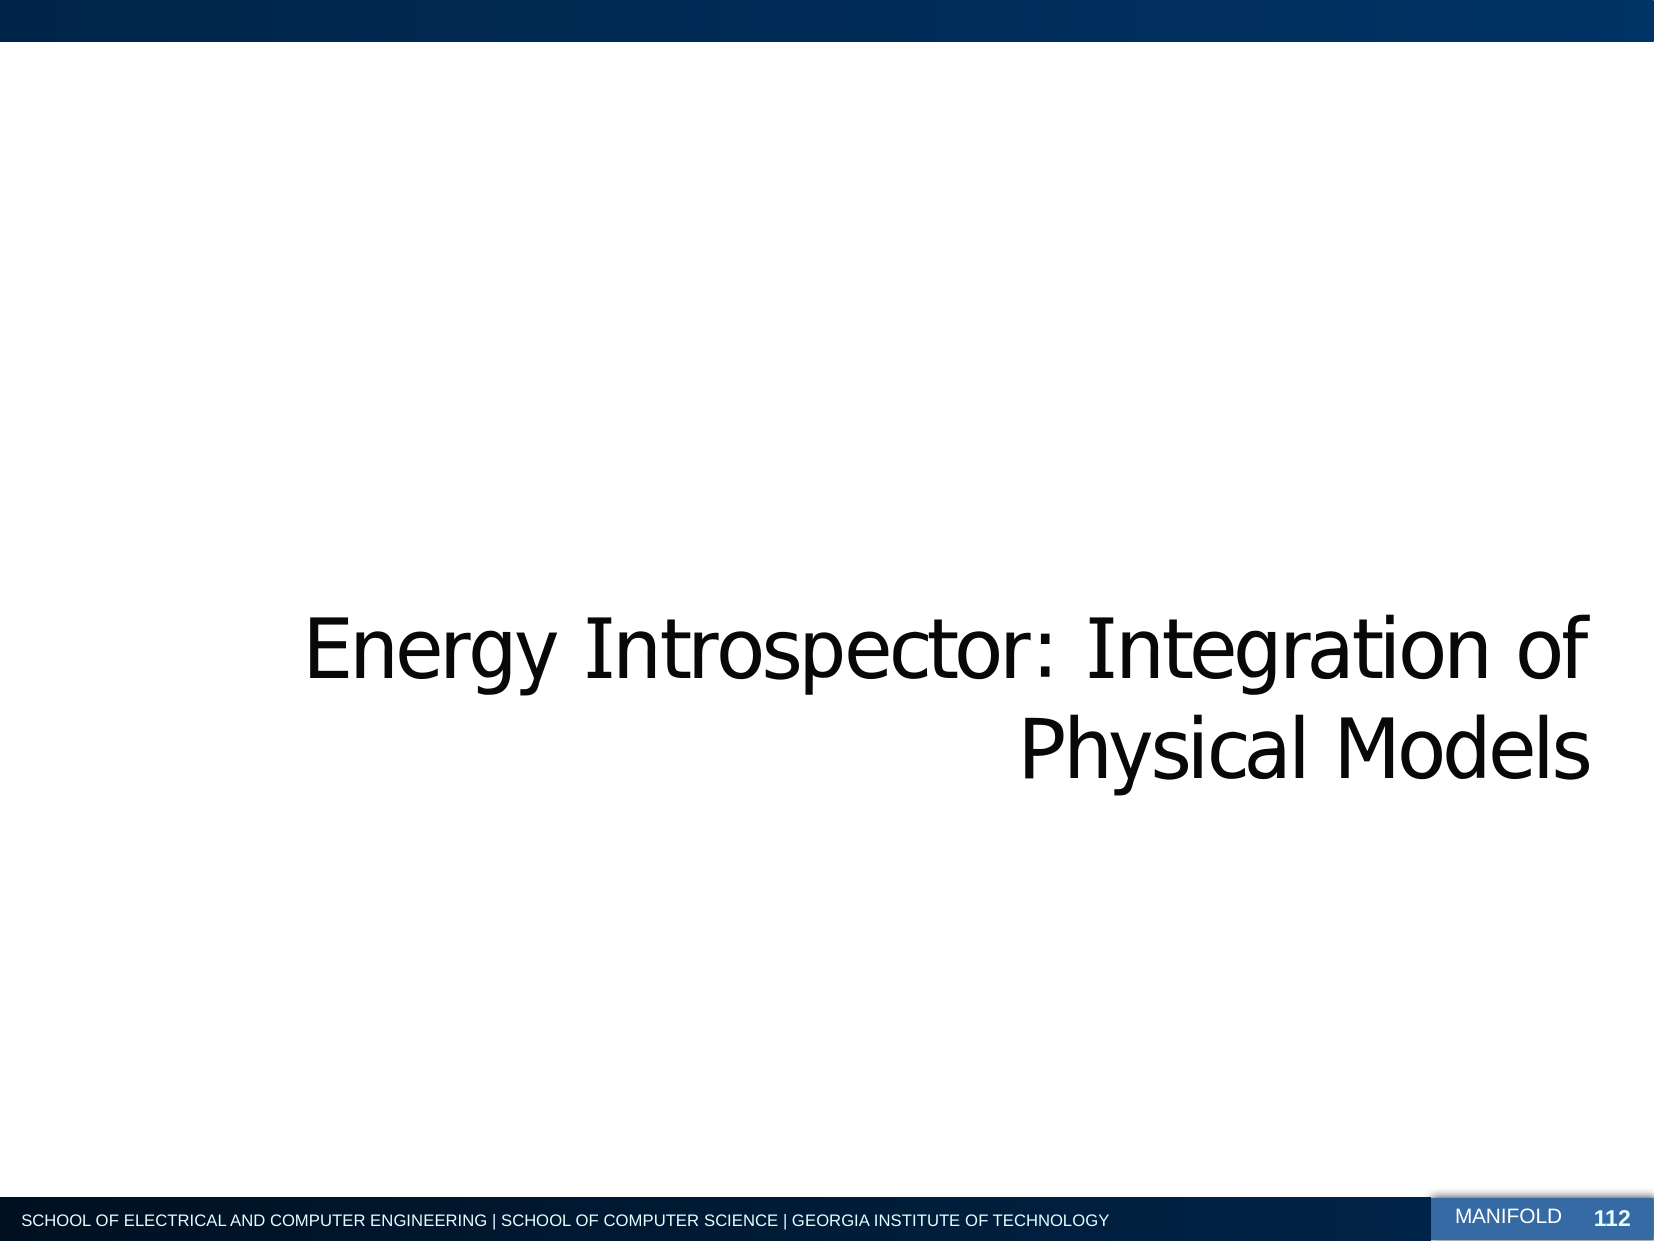

Energy Introspector: Integration of Physical Models
112